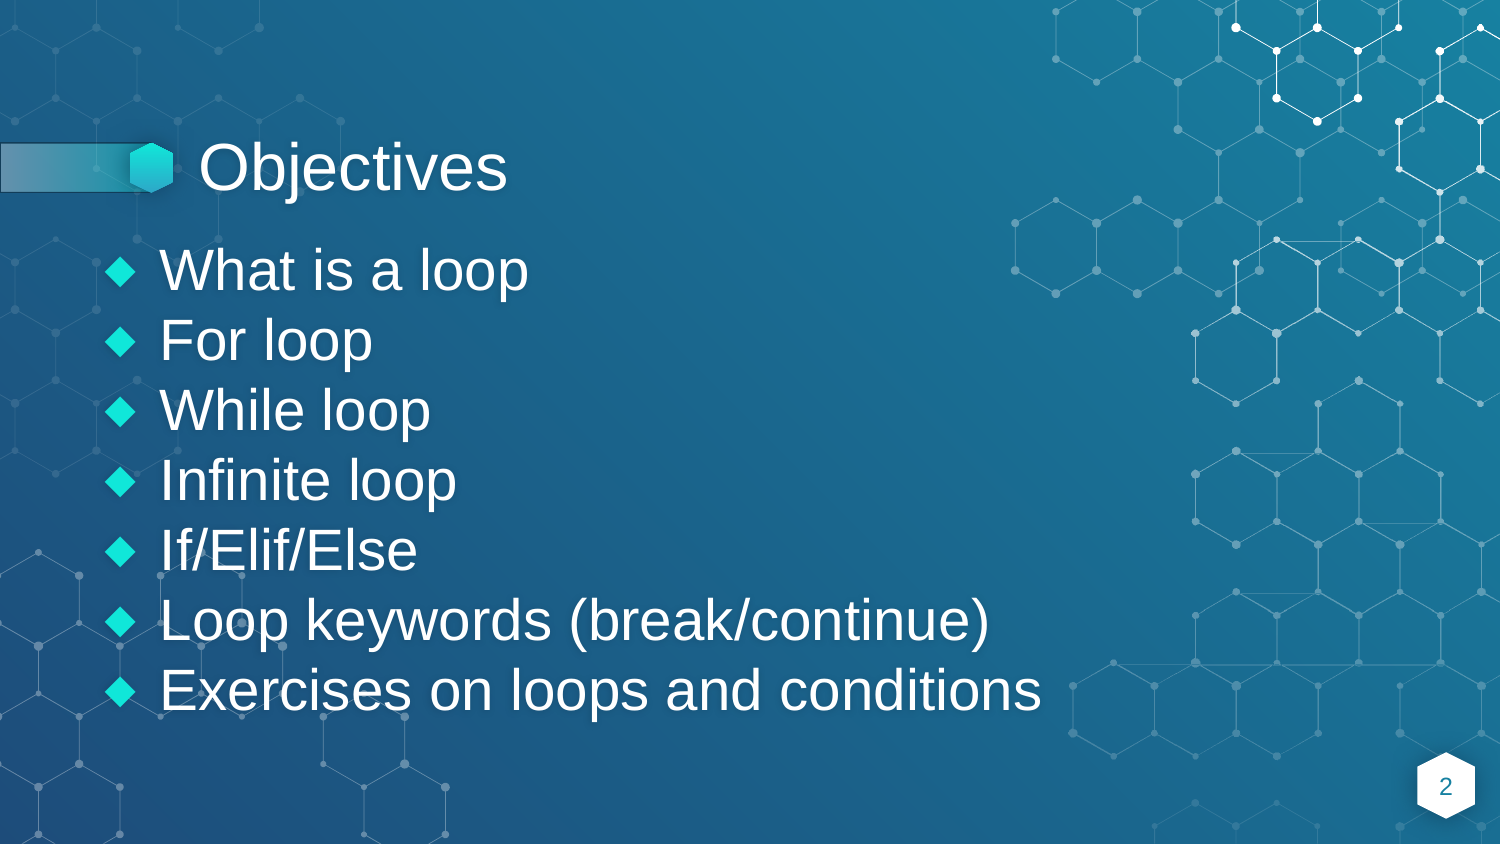

# Objectives
What is a loop
For loop
While loop
Infinite loop
If/Elif/Else
Loop keywords (break/continue)
Exercises on loops and conditions

2